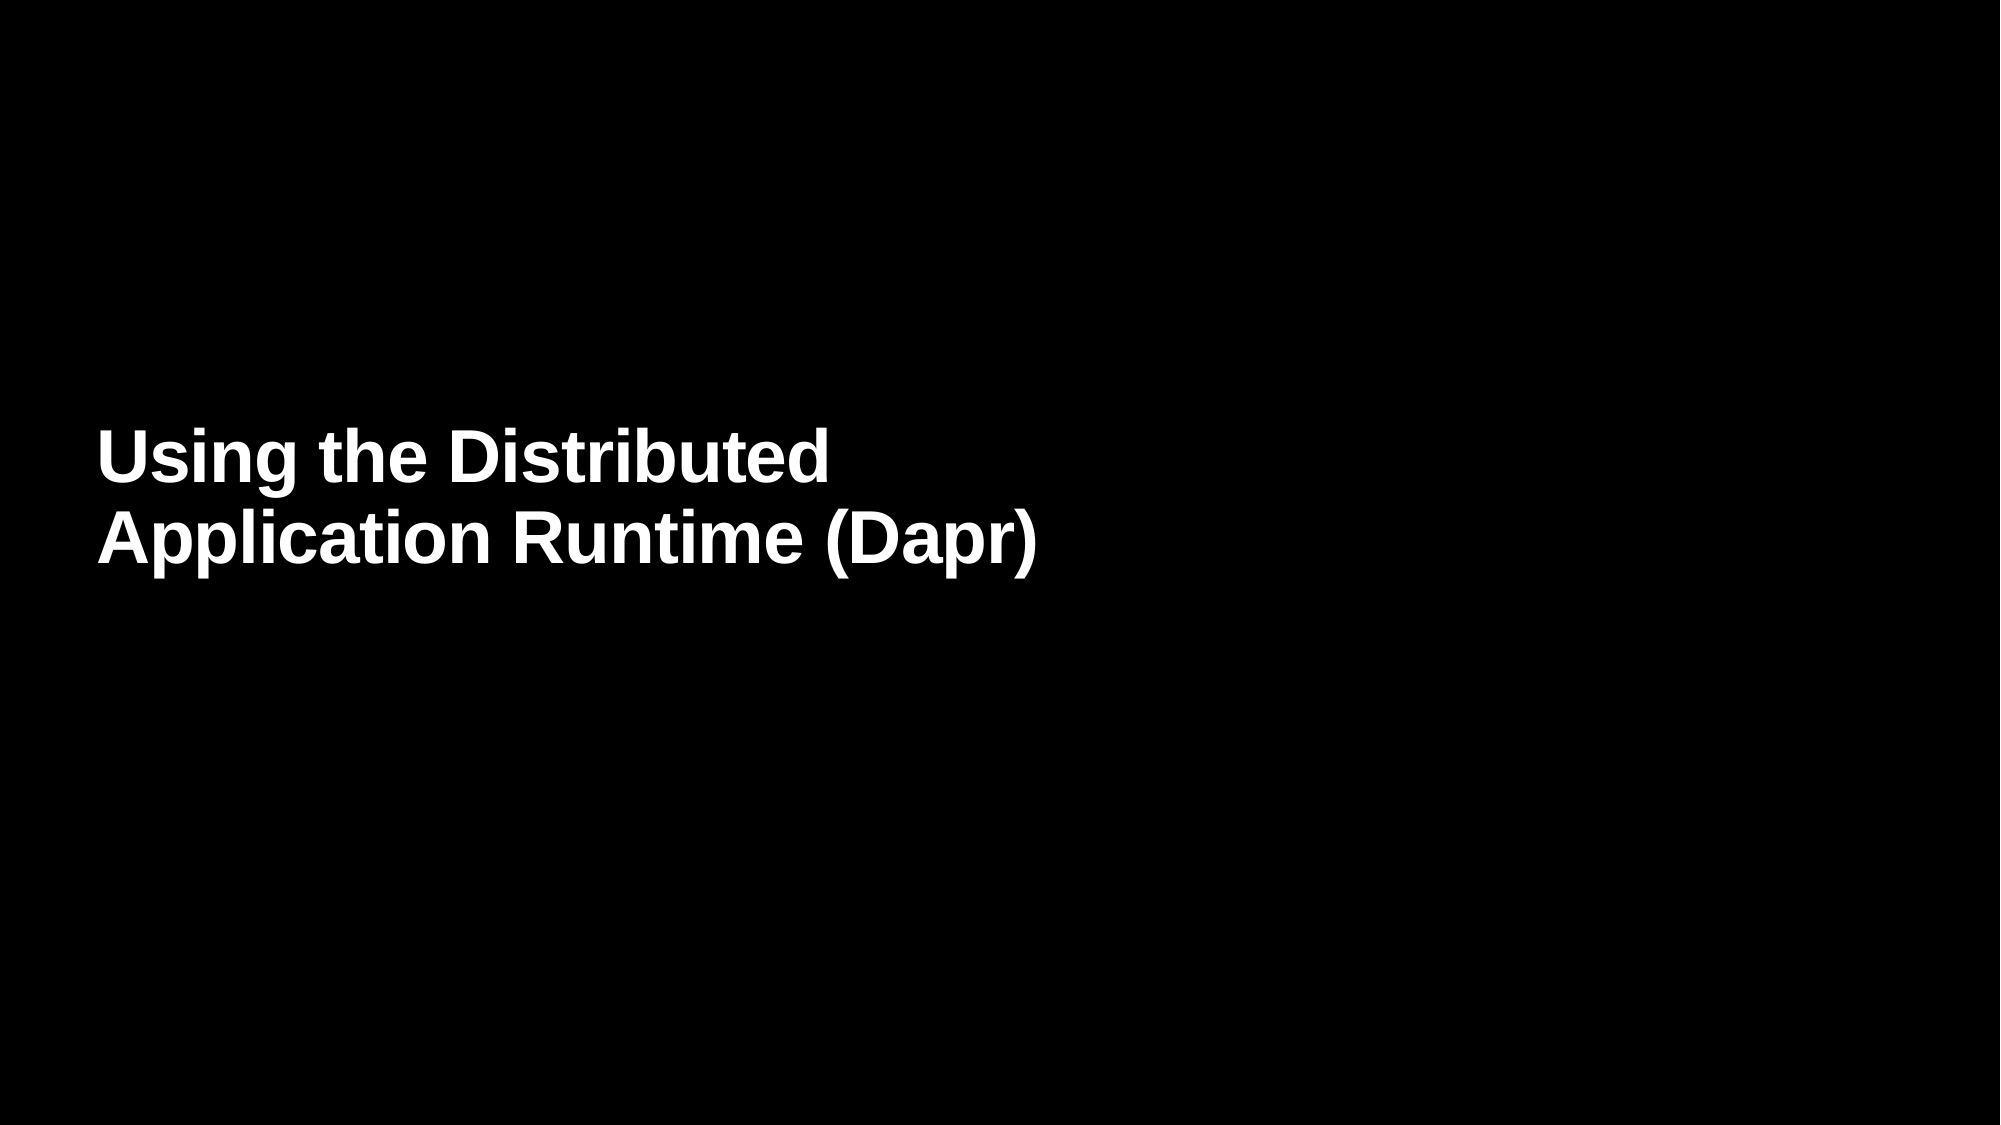

# Using the Distributed Application Runtime (Dapr)